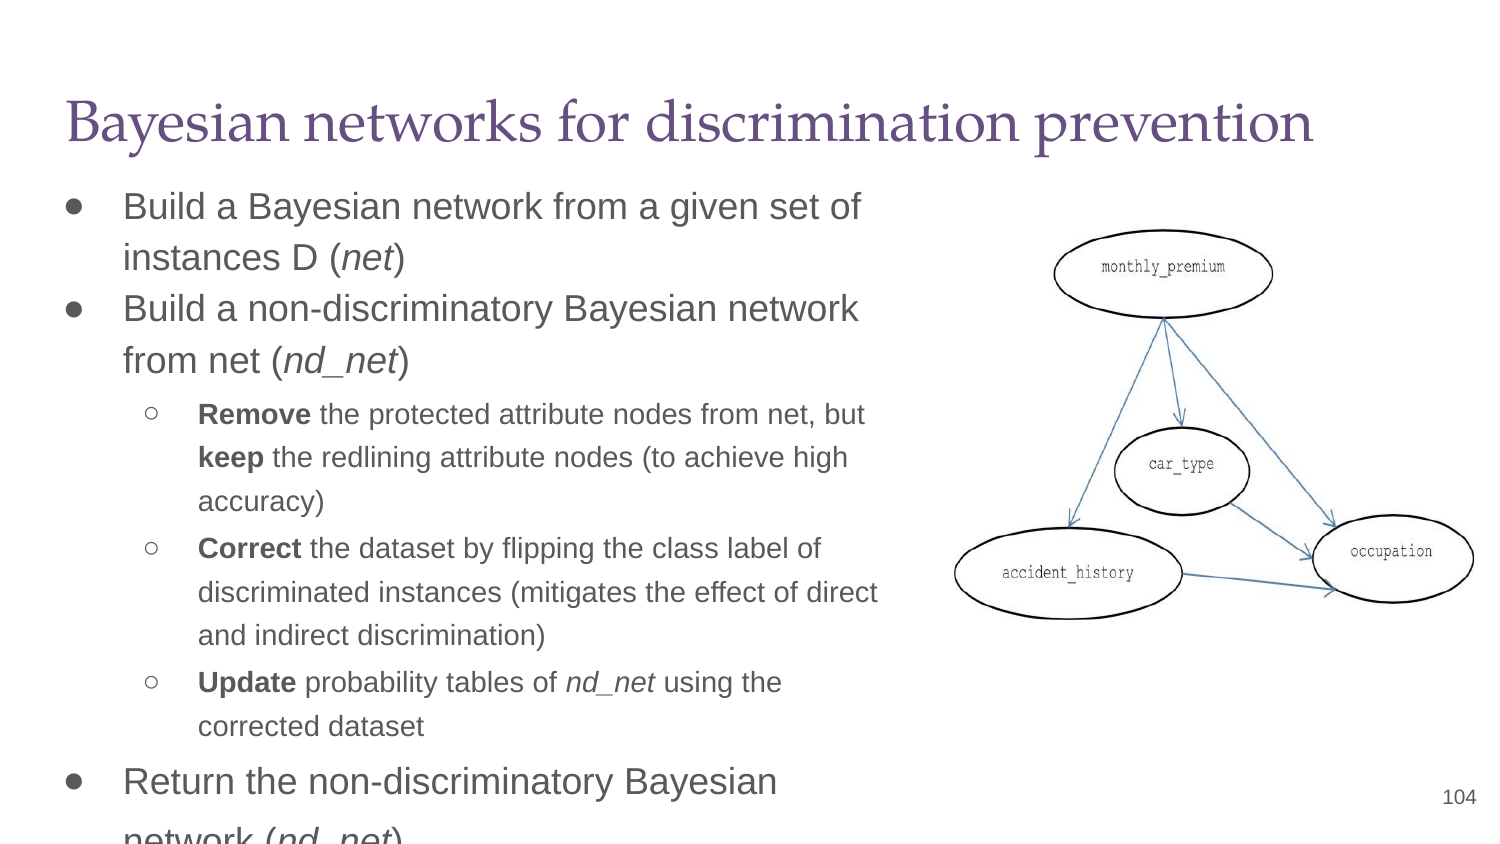

# Bayesian networks for discrimination prevention
Build a Bayesian network from a given set of  instances D (net)
Build a non-discriminatory Bayesian network  from net (nd_net)
Remove the protected attribute nodes from net, but keep the redlining attribute nodes (to achieve high accuracy)
Correct the dataset by flipping the class label of  discriminated instances (mitigates the effect of direct and indirect discrimination)
Update probability tables of nd_net using the  corrected dataset
Return the non-discriminatory Bayesian  network (nd_net)

104